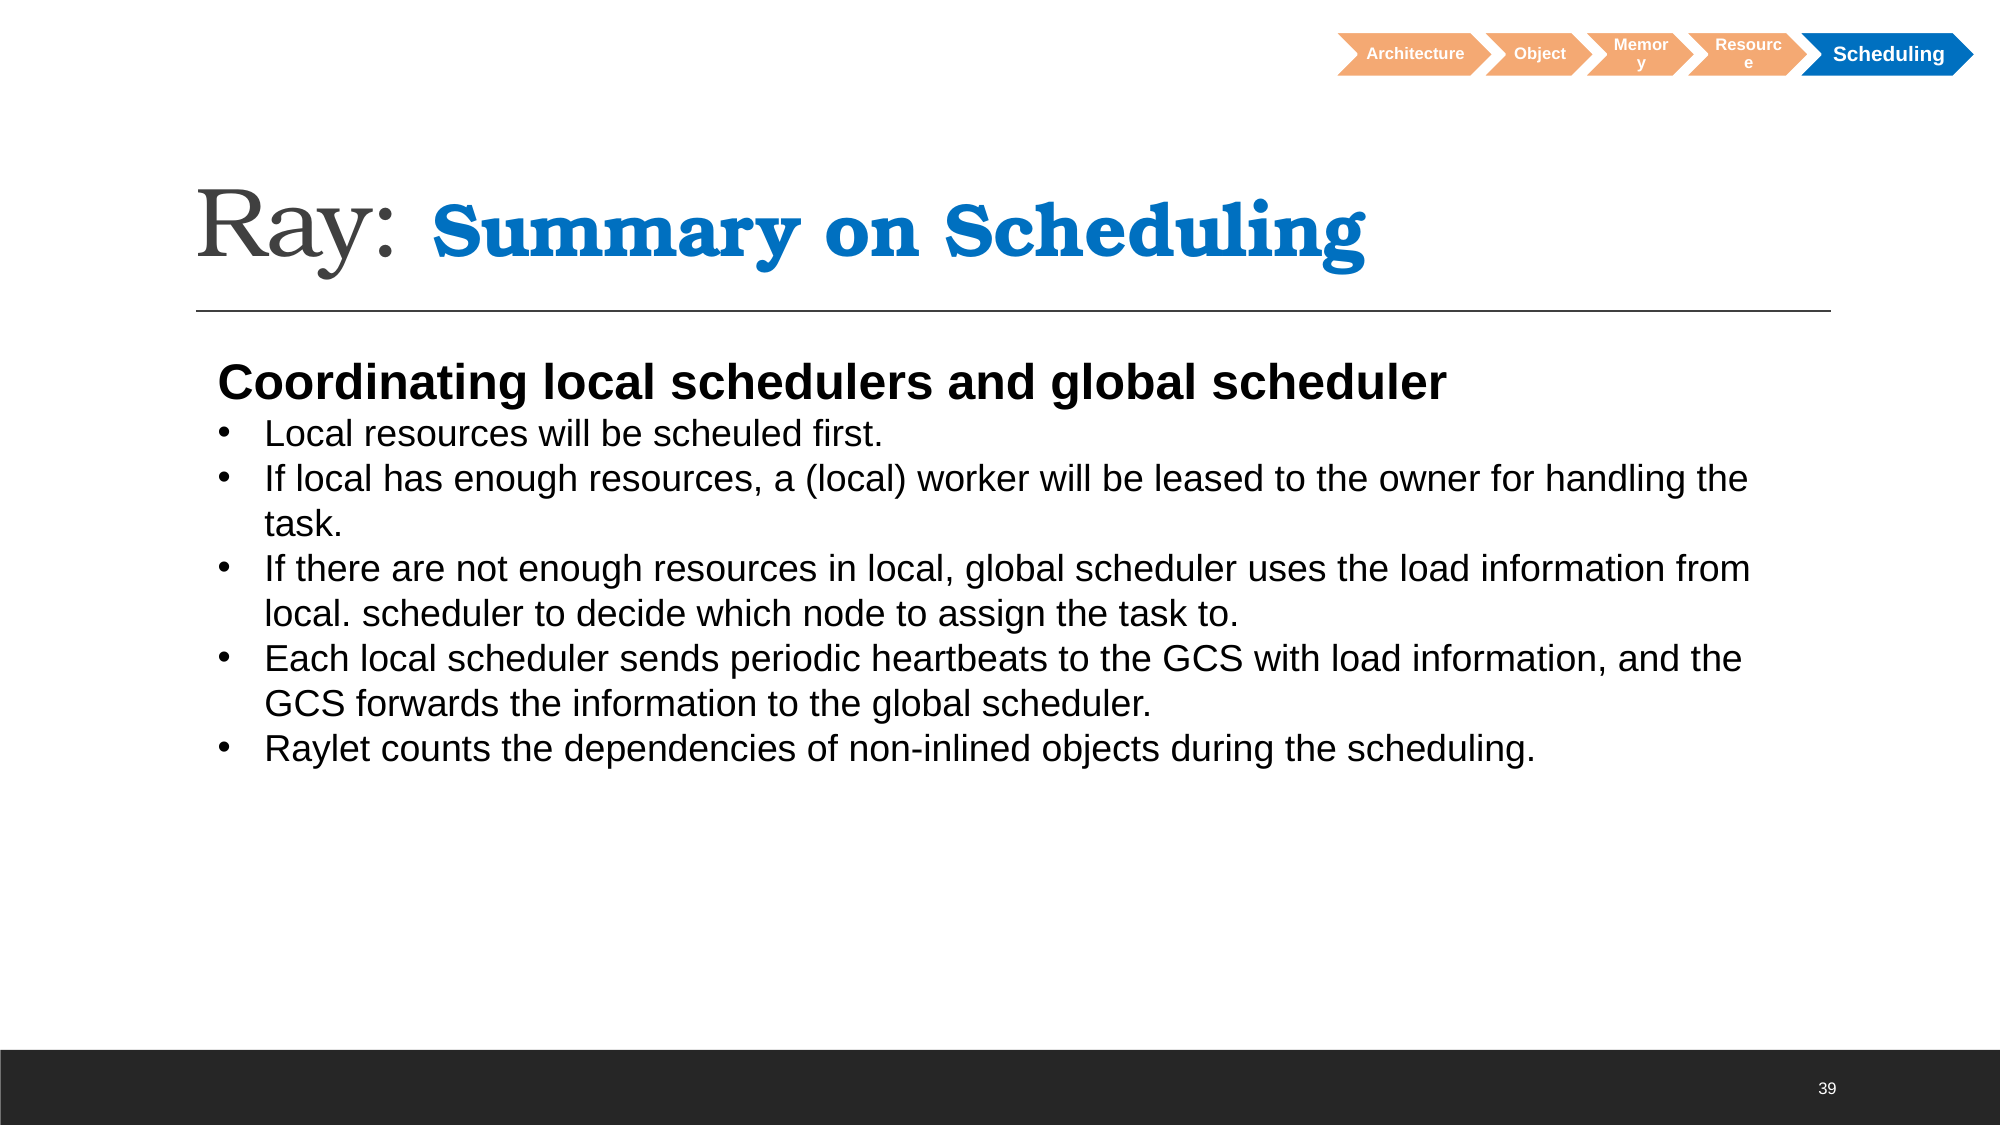

Architecture
Object
Memory
Resource
Scheduling
# Ray: Summary on Scheduling
Coordinating local schedulers and global scheduler
Local resources will be scheuled first.
If local has enough resources, a (local) worker will be leased to the owner for handling the task.
If there are not enough resources in local, global scheduler uses the load information from local. scheduler to decide which node to assign the task to.
Each local scheduler sends periodic heartbeats to the GCS with load information, and the GCS forwards the information to the global scheduler.
Raylet counts the dependencies of non-inlined objects during the scheduling.
39